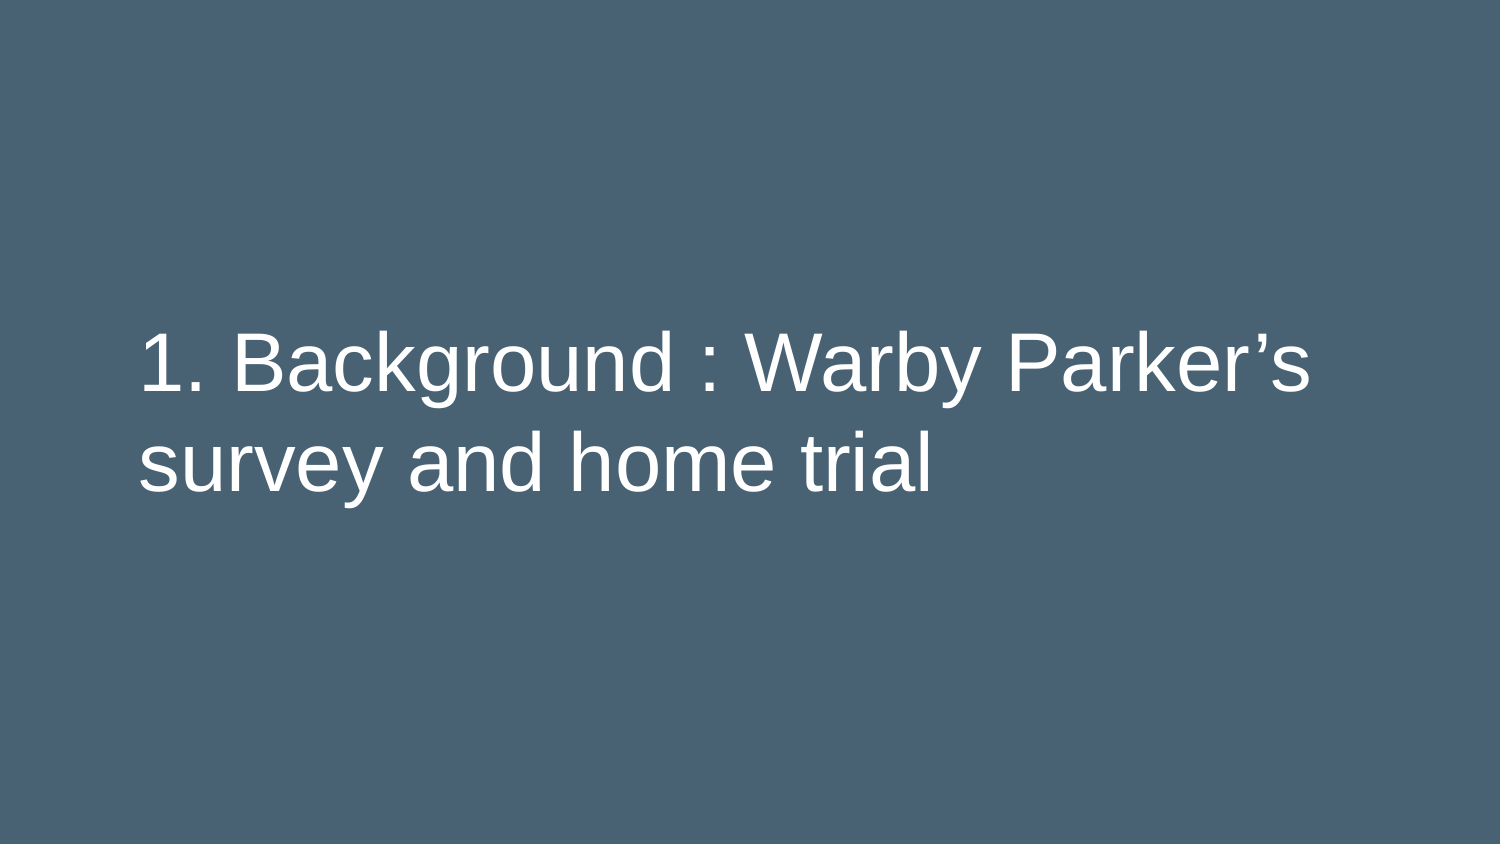

1. Background : Warby Parker’s survey and home trial